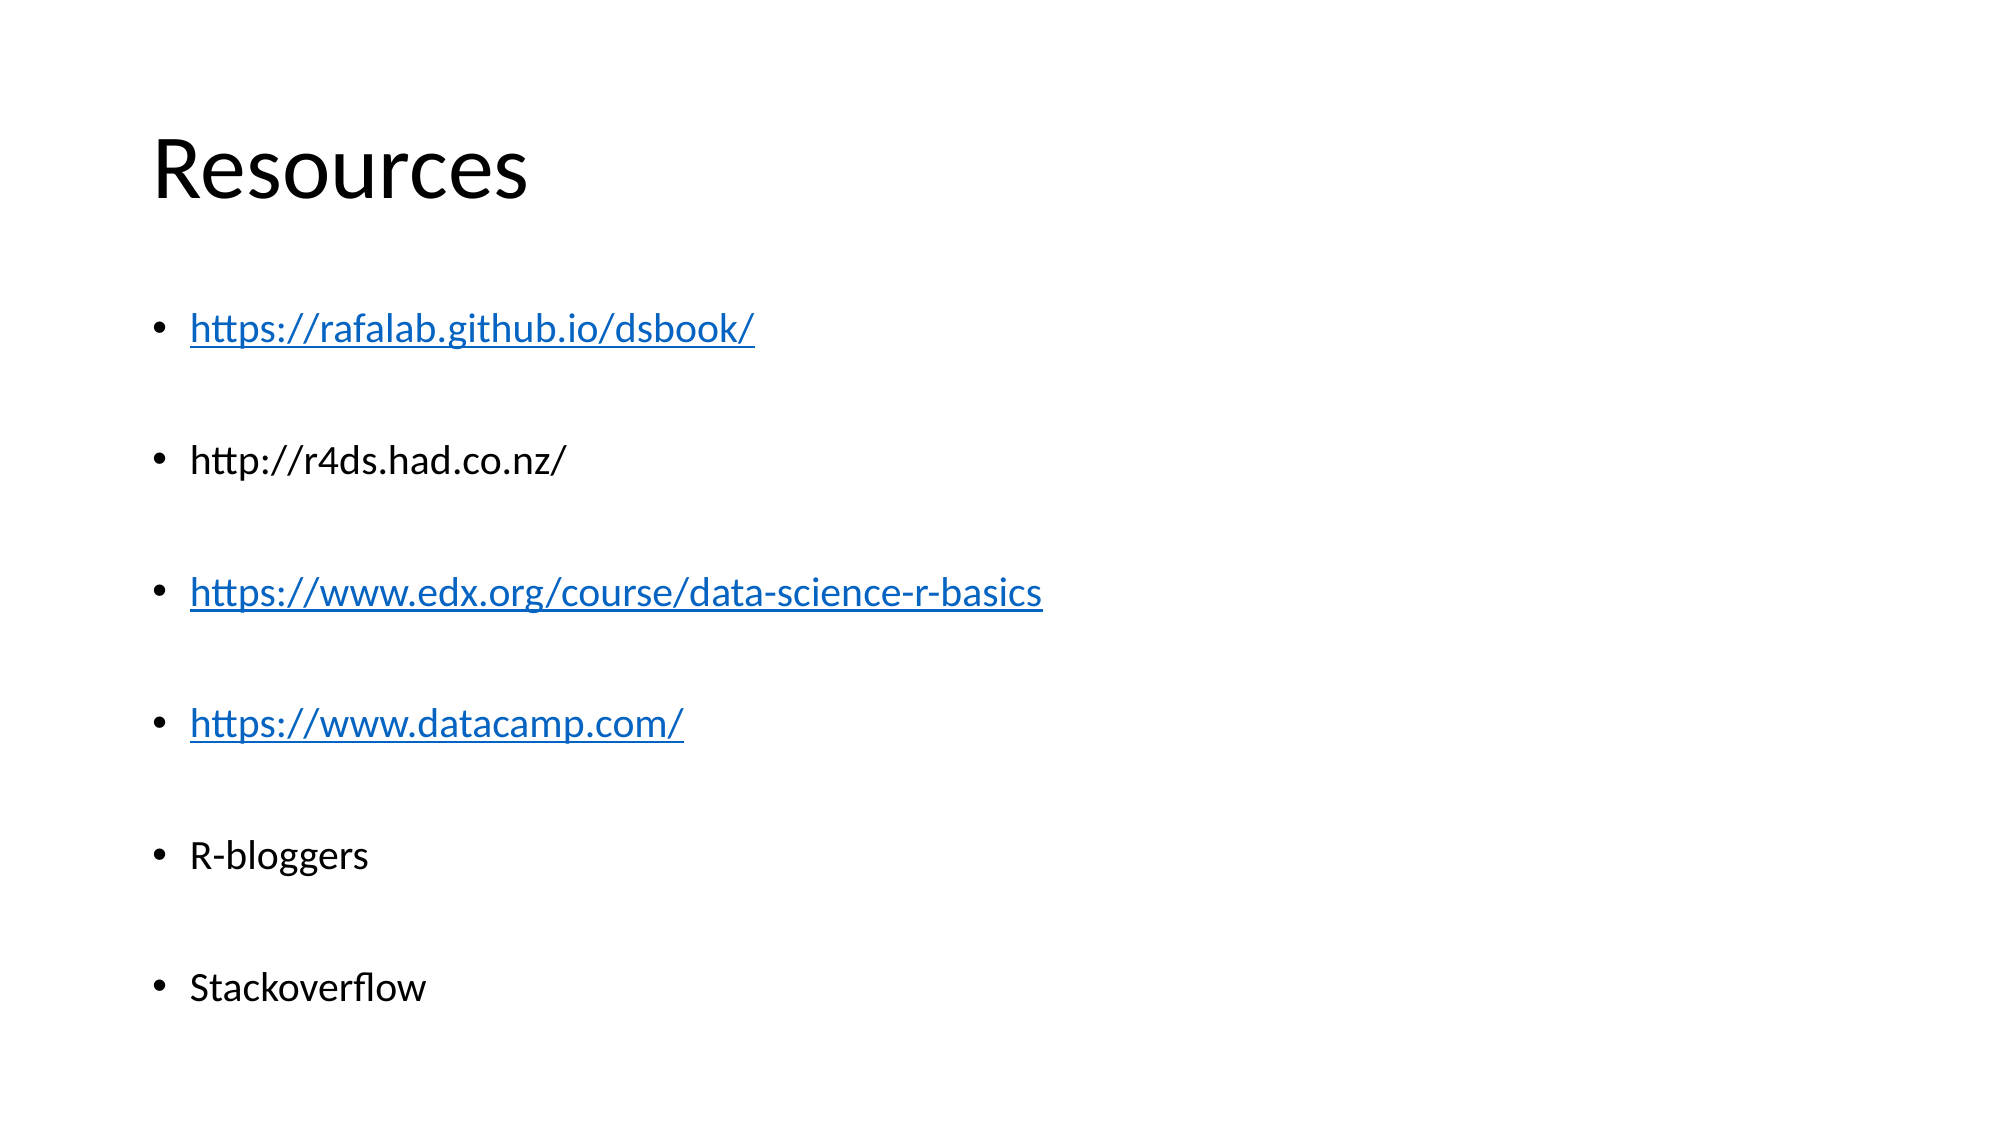

# Resources
https://rafalab.github.io/dsbook/

http://r4ds.had.co.nz/

https://www.edx.org/course/data-science-r-basics

https://www.datacamp.com/

R-bloggers

Stackoverflow